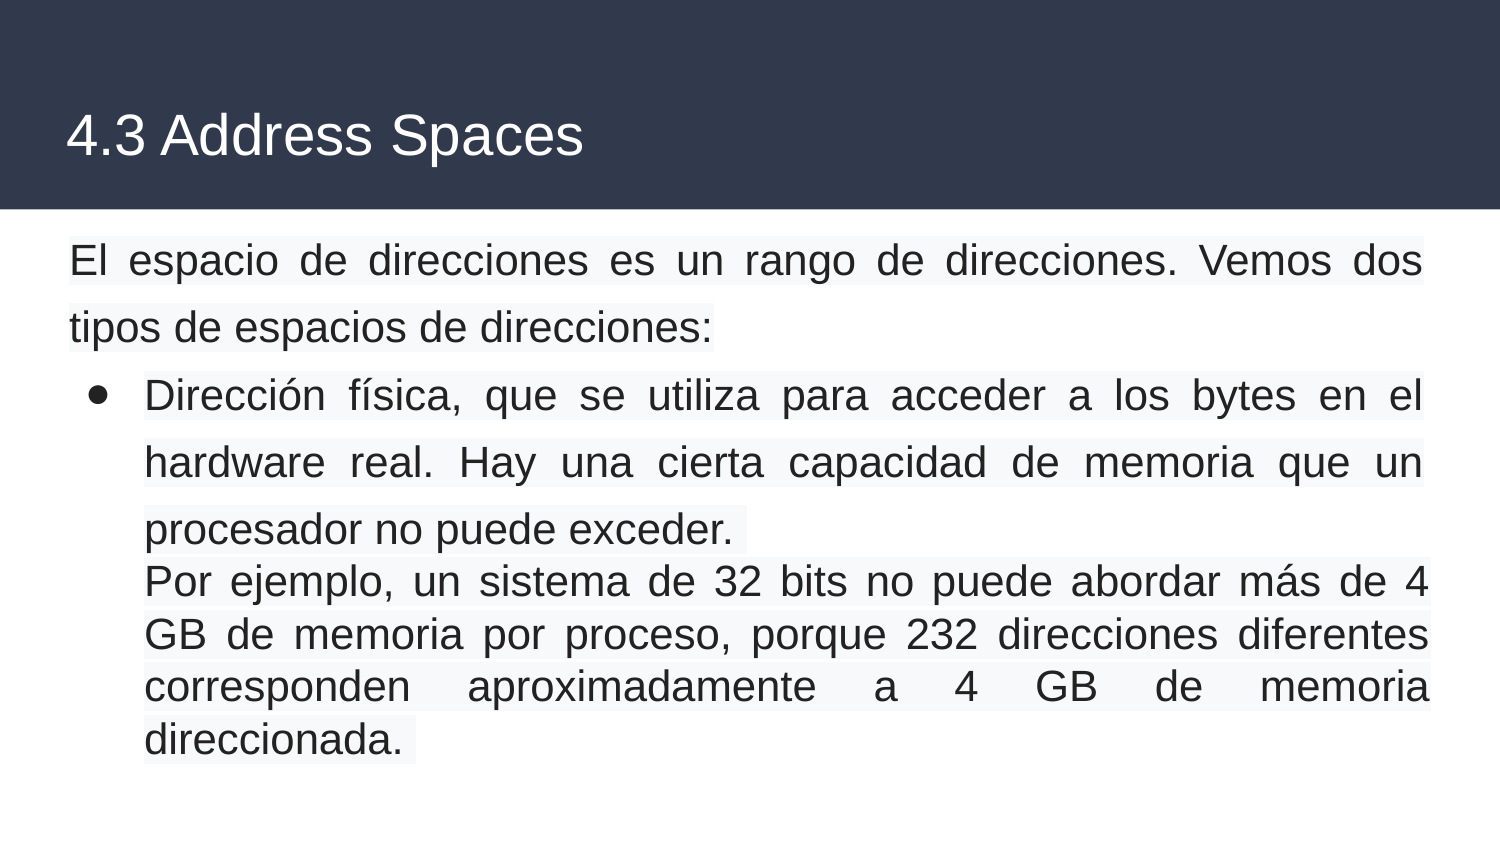

# 4.3 Address Spaces
El espacio de direcciones es un rango de direcciones. Vemos dos tipos de espacios de direcciones:
Dirección física, que se utiliza para acceder a los bytes en el hardware real. Hay una cierta capacidad de memoria que un procesador no puede exceder.
Por ejemplo, un sistema de 32 bits no puede abordar más de 4 GB de memoria por proceso, porque 232 direcciones diferentes corresponden aproximadamente a 4 GB de memoria direccionada.